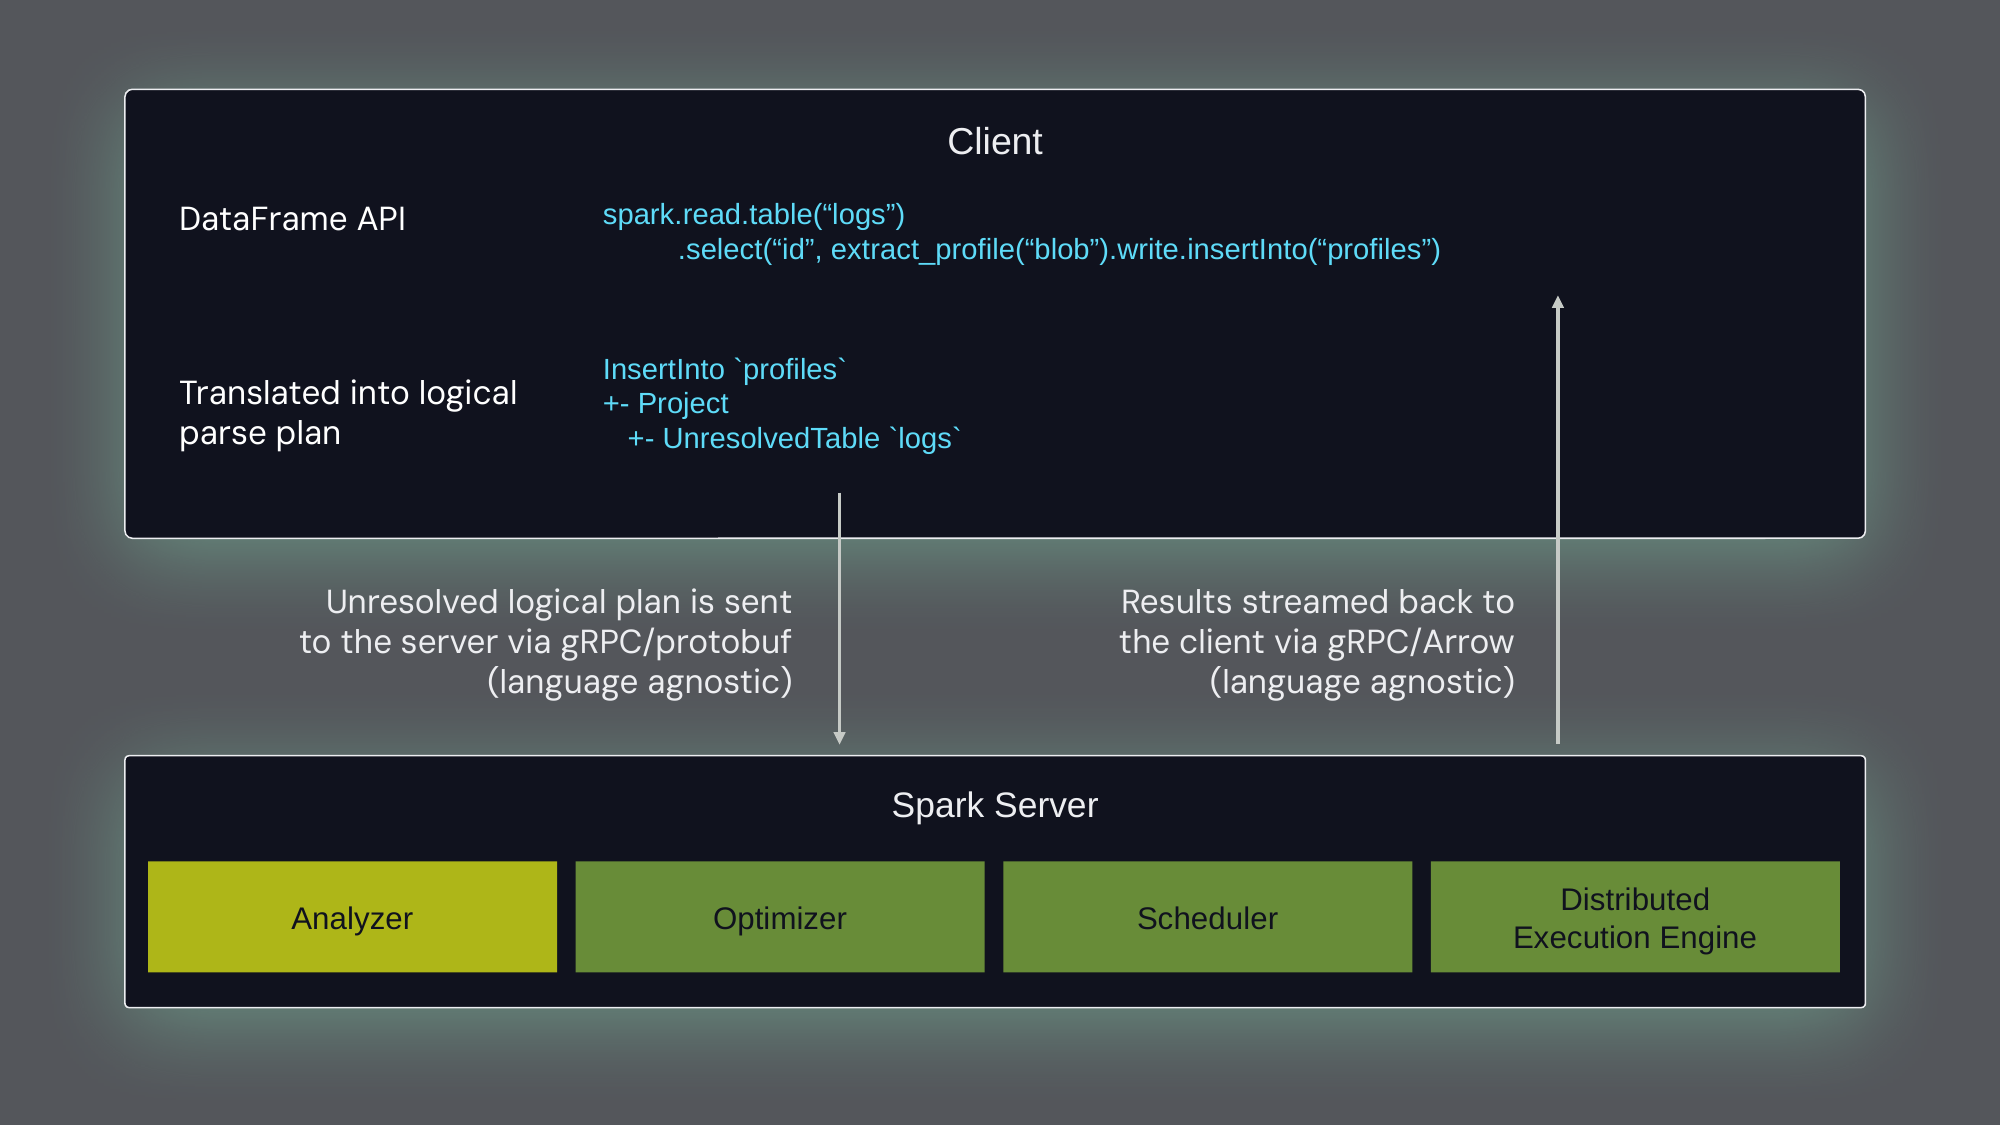

Client
DataFrame API
spark.read.table(“logs”)
.select(“id”, extract_profile(“blob”).write.insertInto(“profiles”)
InsertInto `profiles`
+- Project
   +- UnresolvedTable `logs`

Translated into logical
parse plan
Results streamed back to the client via gRPC/Arrow (language agnostic)
Unresolved logical plan is sent to the server via gRPC/protobuf (language agnostic)
Spark Server
Analyzer
Optimizer
Scheduler
Distributed
Execution Engine